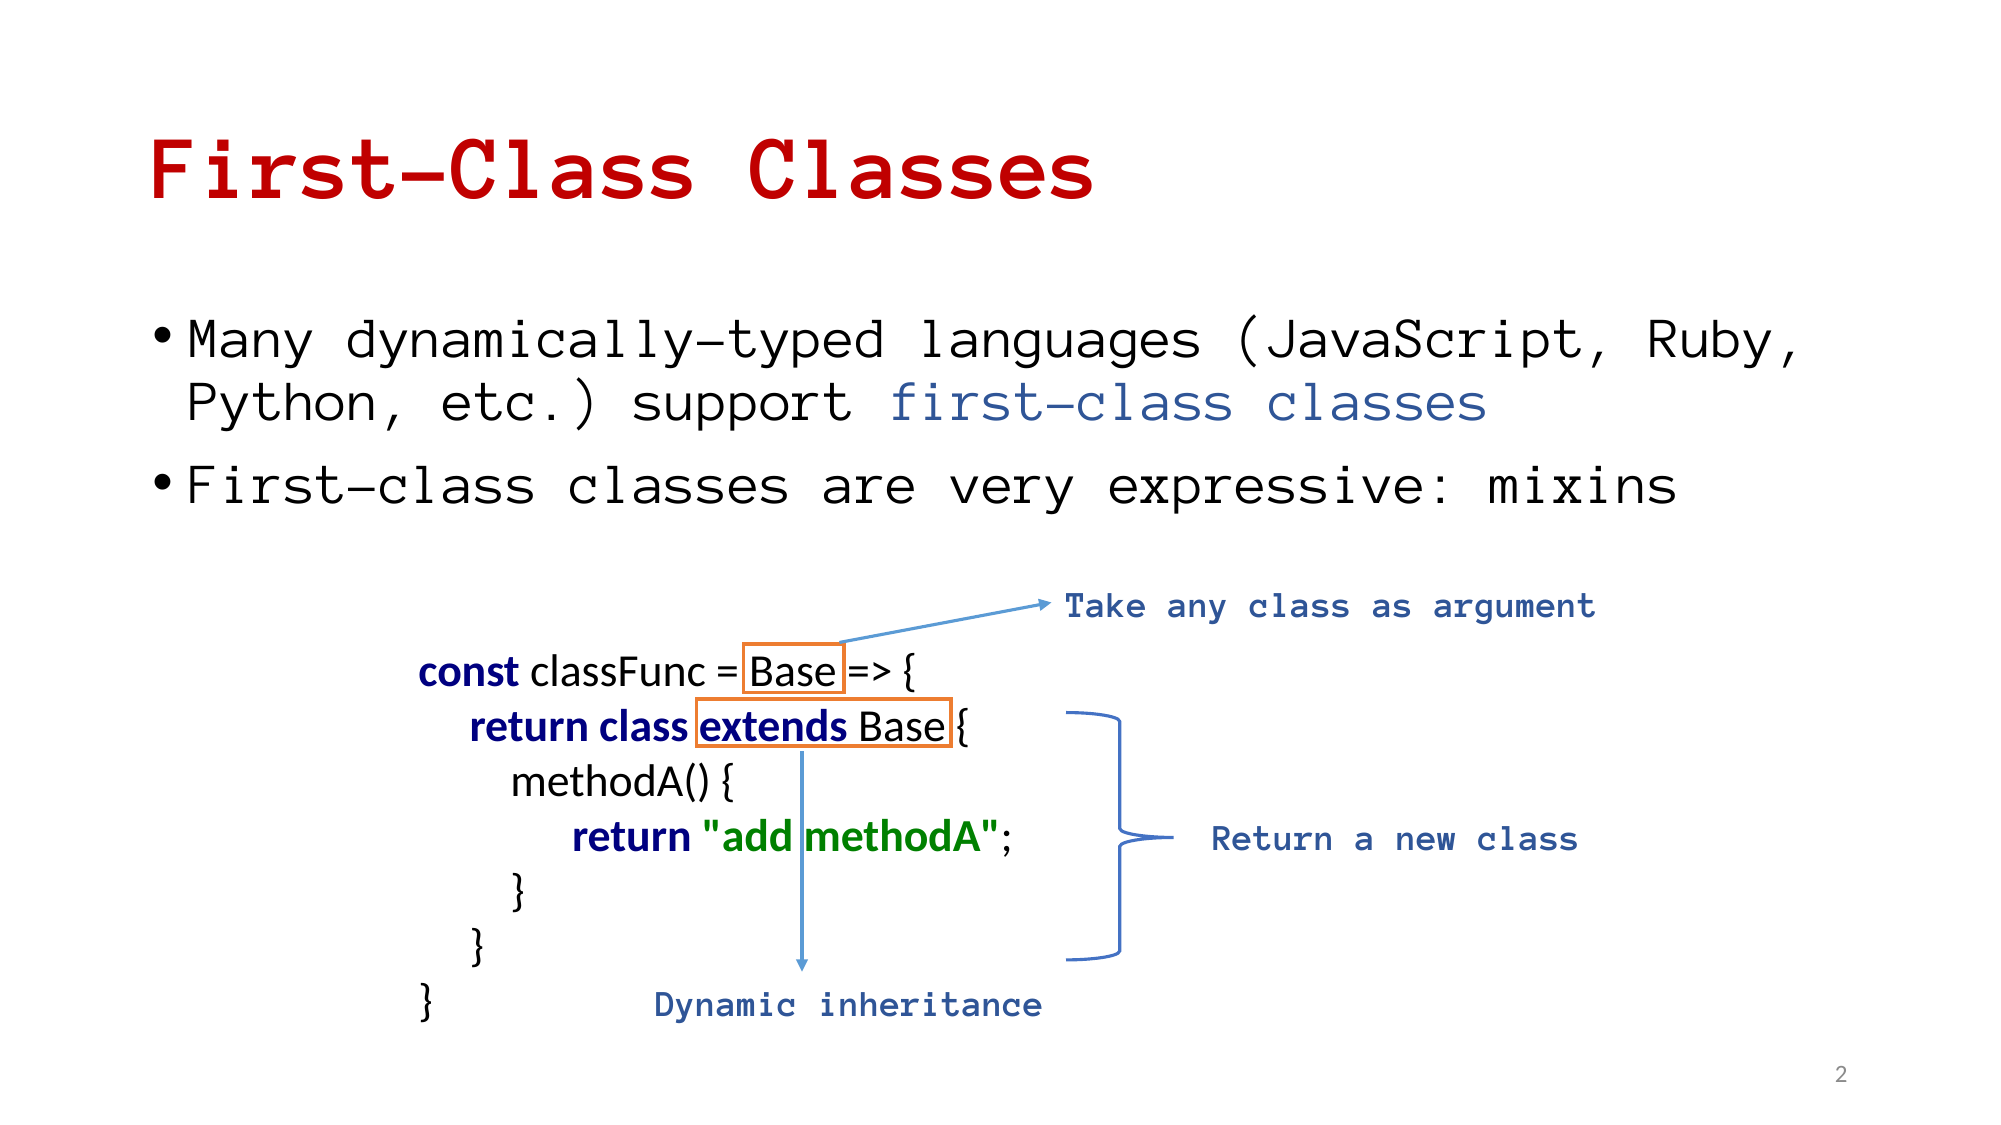

# First-Class Classes
Many dynamically-typed languages (JavaScript, Ruby, Python, etc.) support first-class classes
First-class classes are very expressive: mixins
Take any class as argument
const classFunc = Base => {
     return class extends Base {
         methodA() {
               return "add methodA";
         }
     }
}

Return a new class
Dynamic inheritance
2